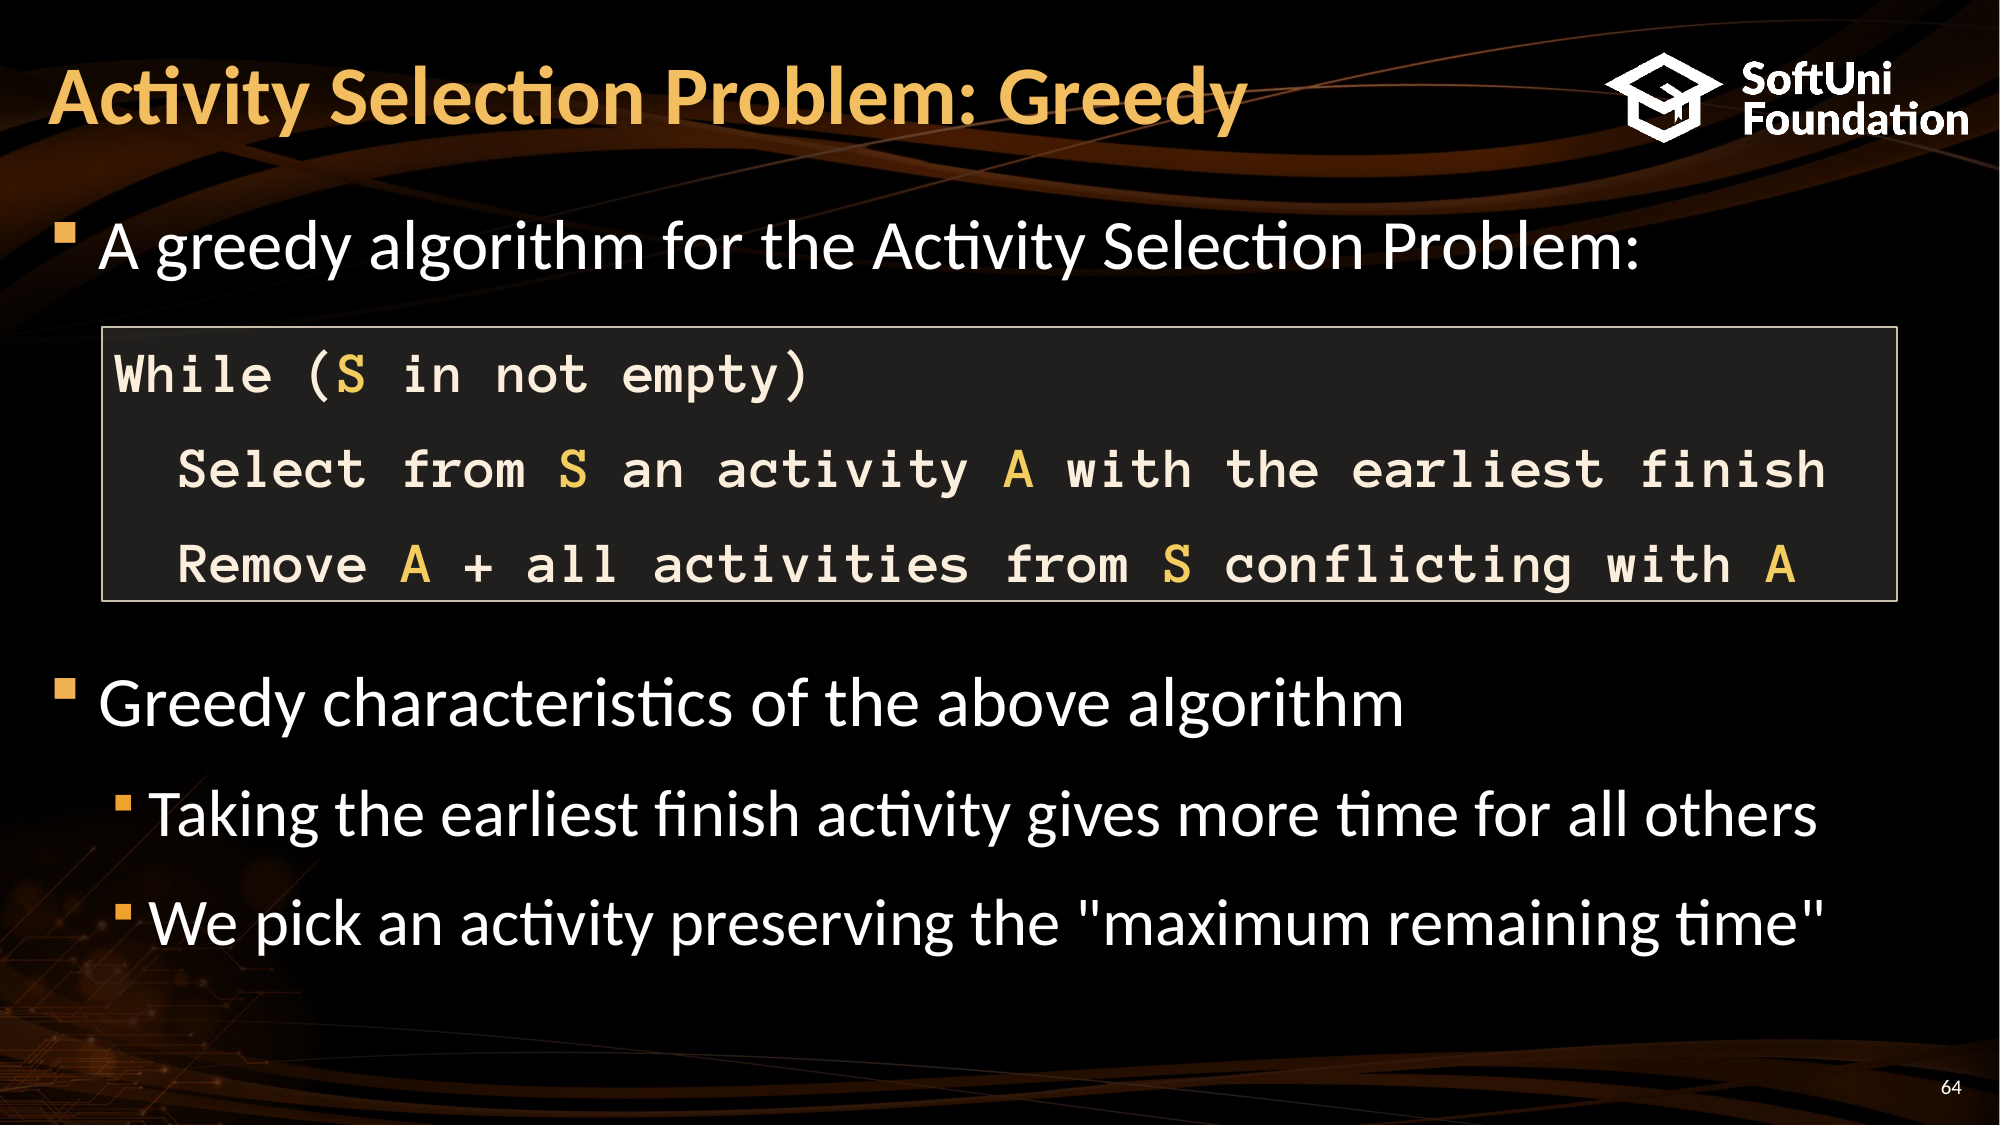

# Activity Selection Problem: Greedy
A greedy algorithm for the Activity Selection Problem:

Greedy characteristics of the above algorithm
Taking the earliest finish activity gives more time for all others
We pick an activity preserving the "maximum remaining time"

While (S in not empty)
  Select from S an activity A with the earliest finish
  Remove A + all activities from S conflicting with A
64